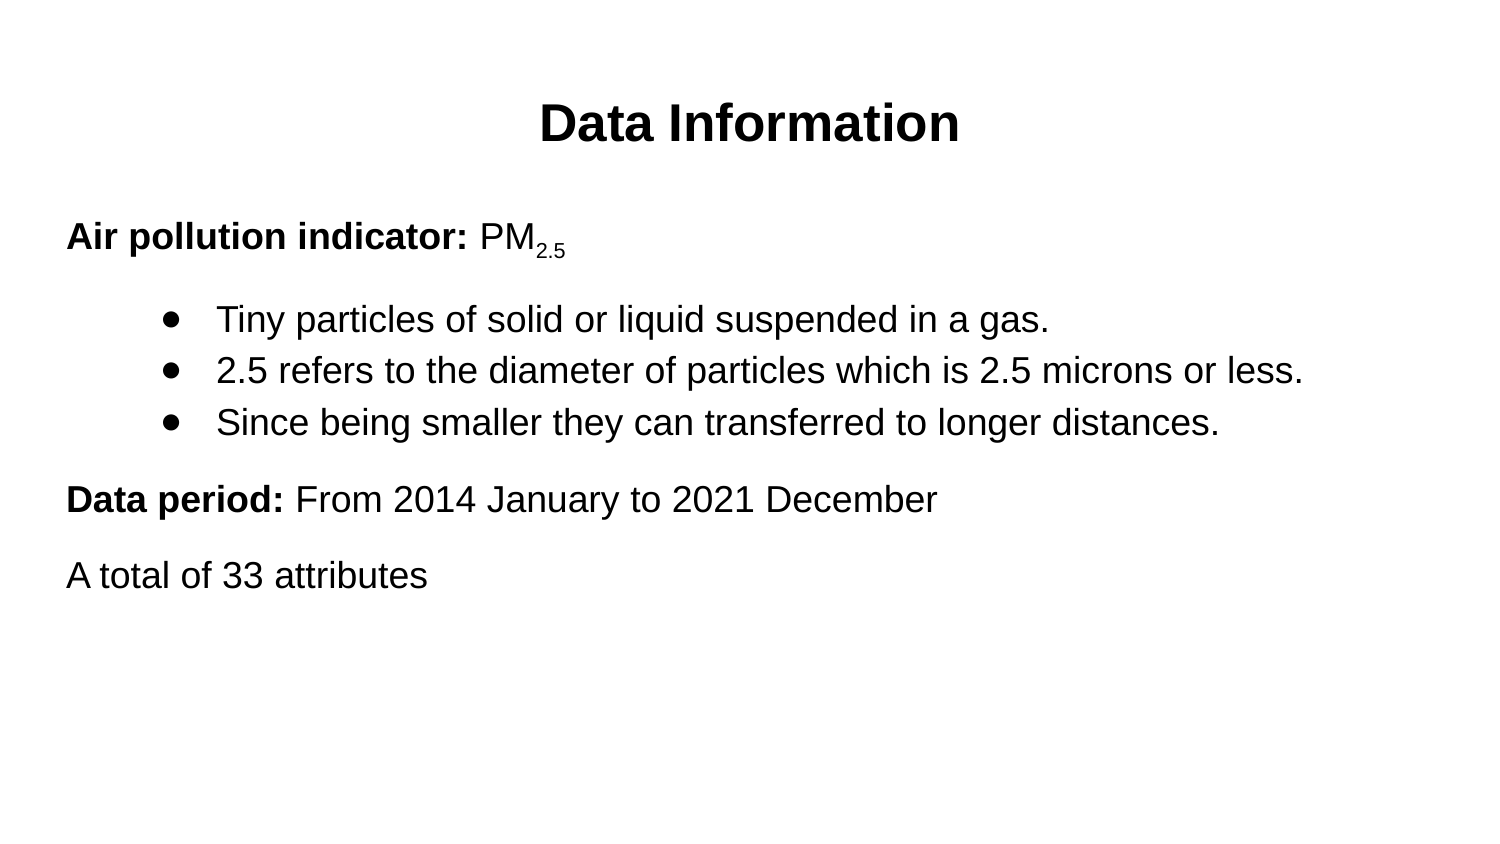

# Data Information
Air pollution indicator: PM2.5
Tiny particles of solid or liquid suspended in a gas.
2.5 refers to the diameter of particles which is 2.5 microns or less.
Since being smaller they can transferred to longer distances.
Data period: From 2014 January to 2021 December
A total of 33 attributes